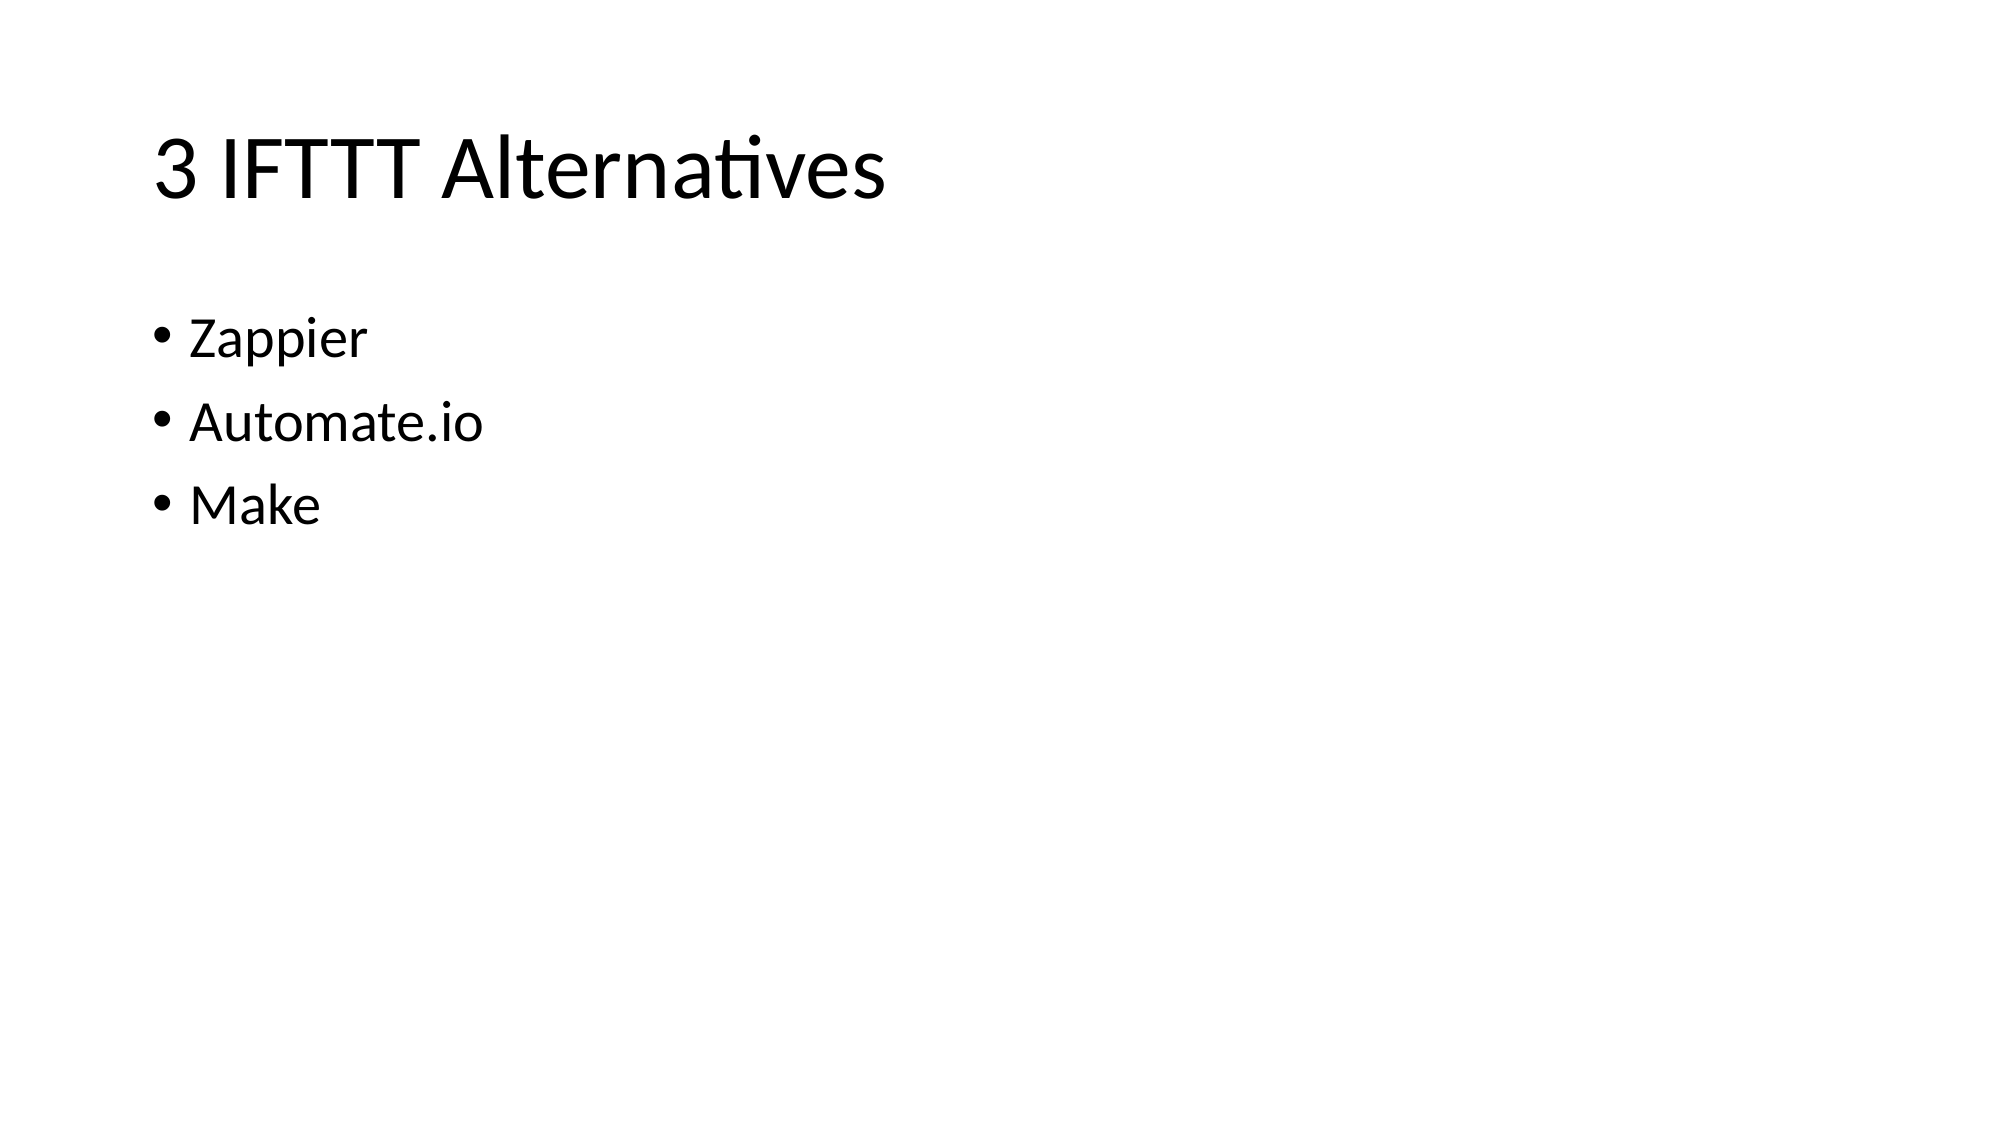

# 3 IFTTT Alternatives
Zappier
Automate.io
Make